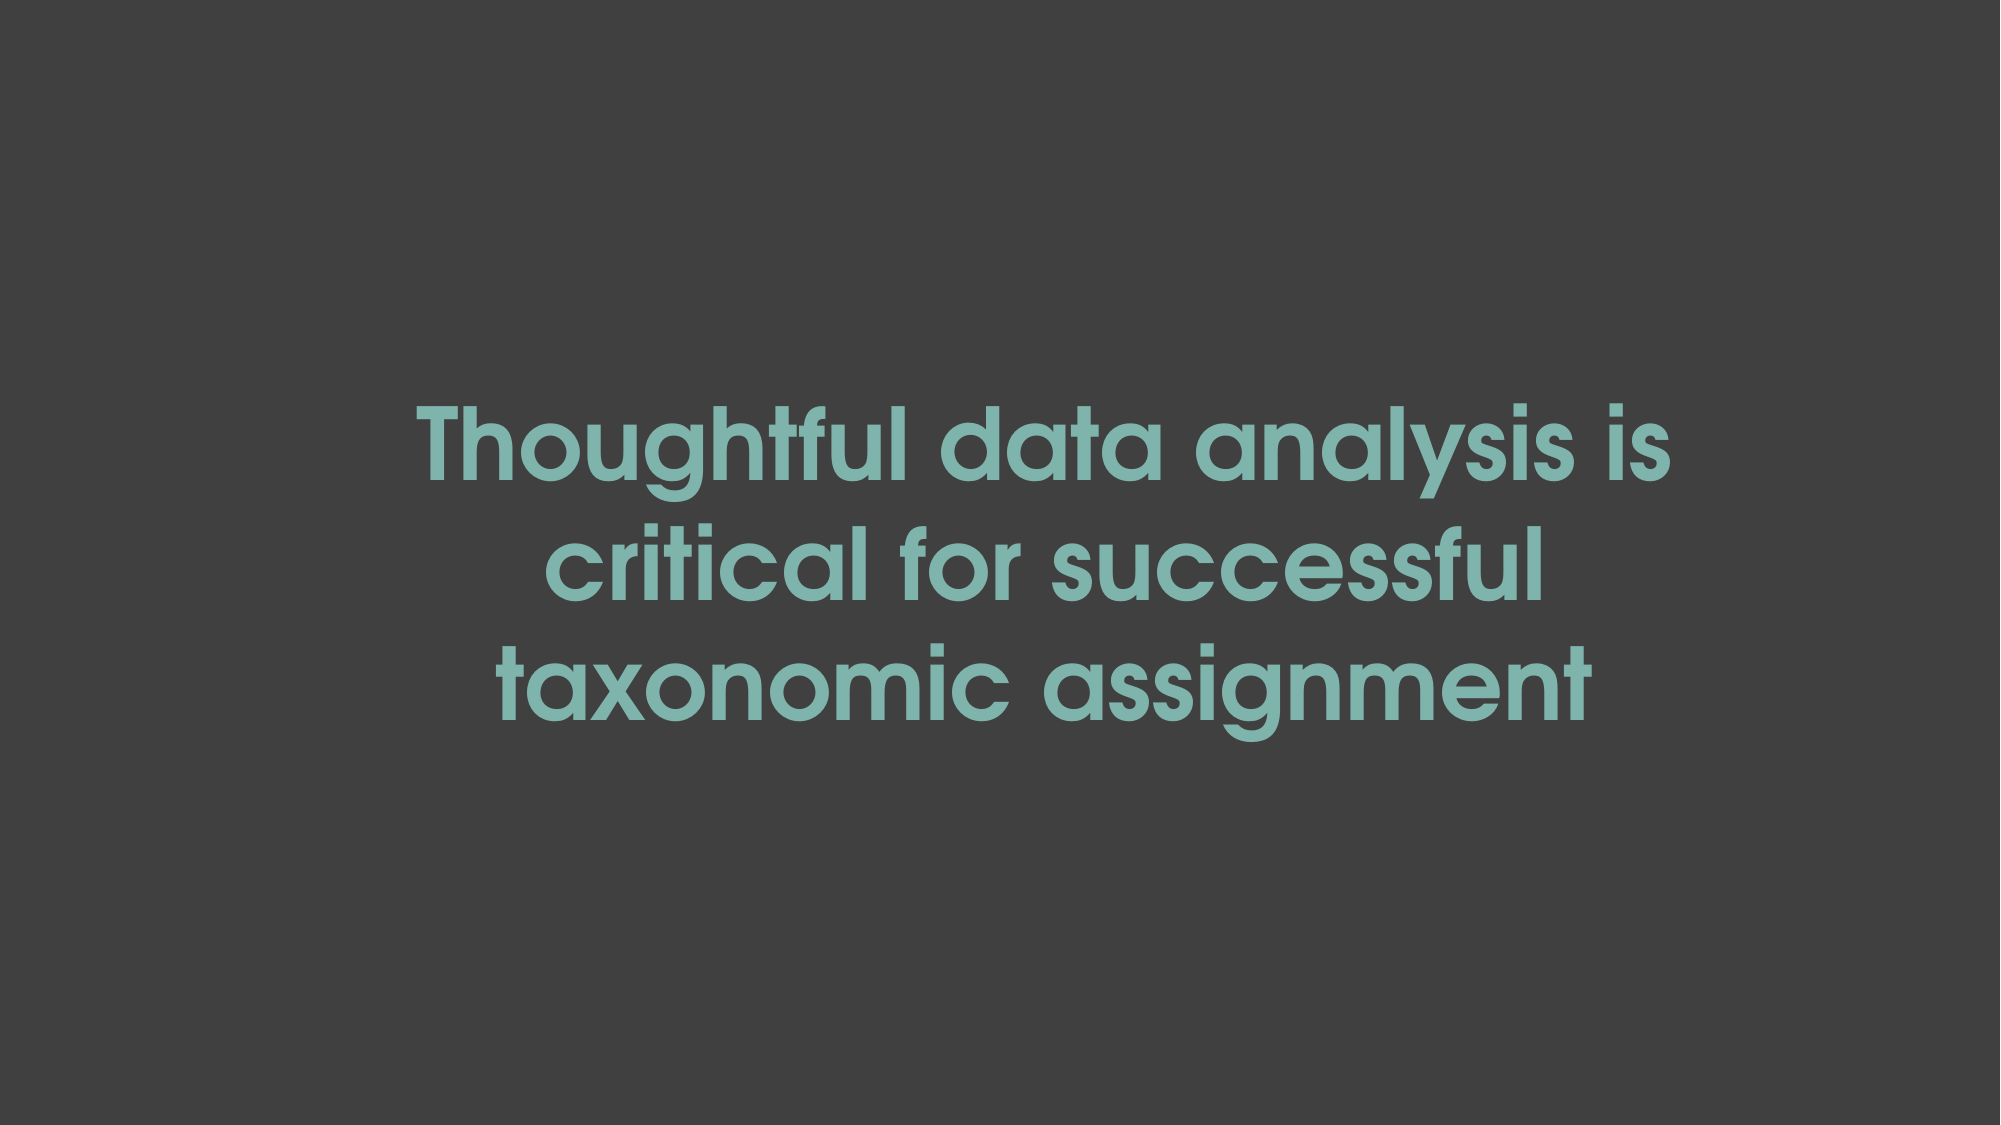

Thoughtful data analysis is critical for successful taxonomic assignment